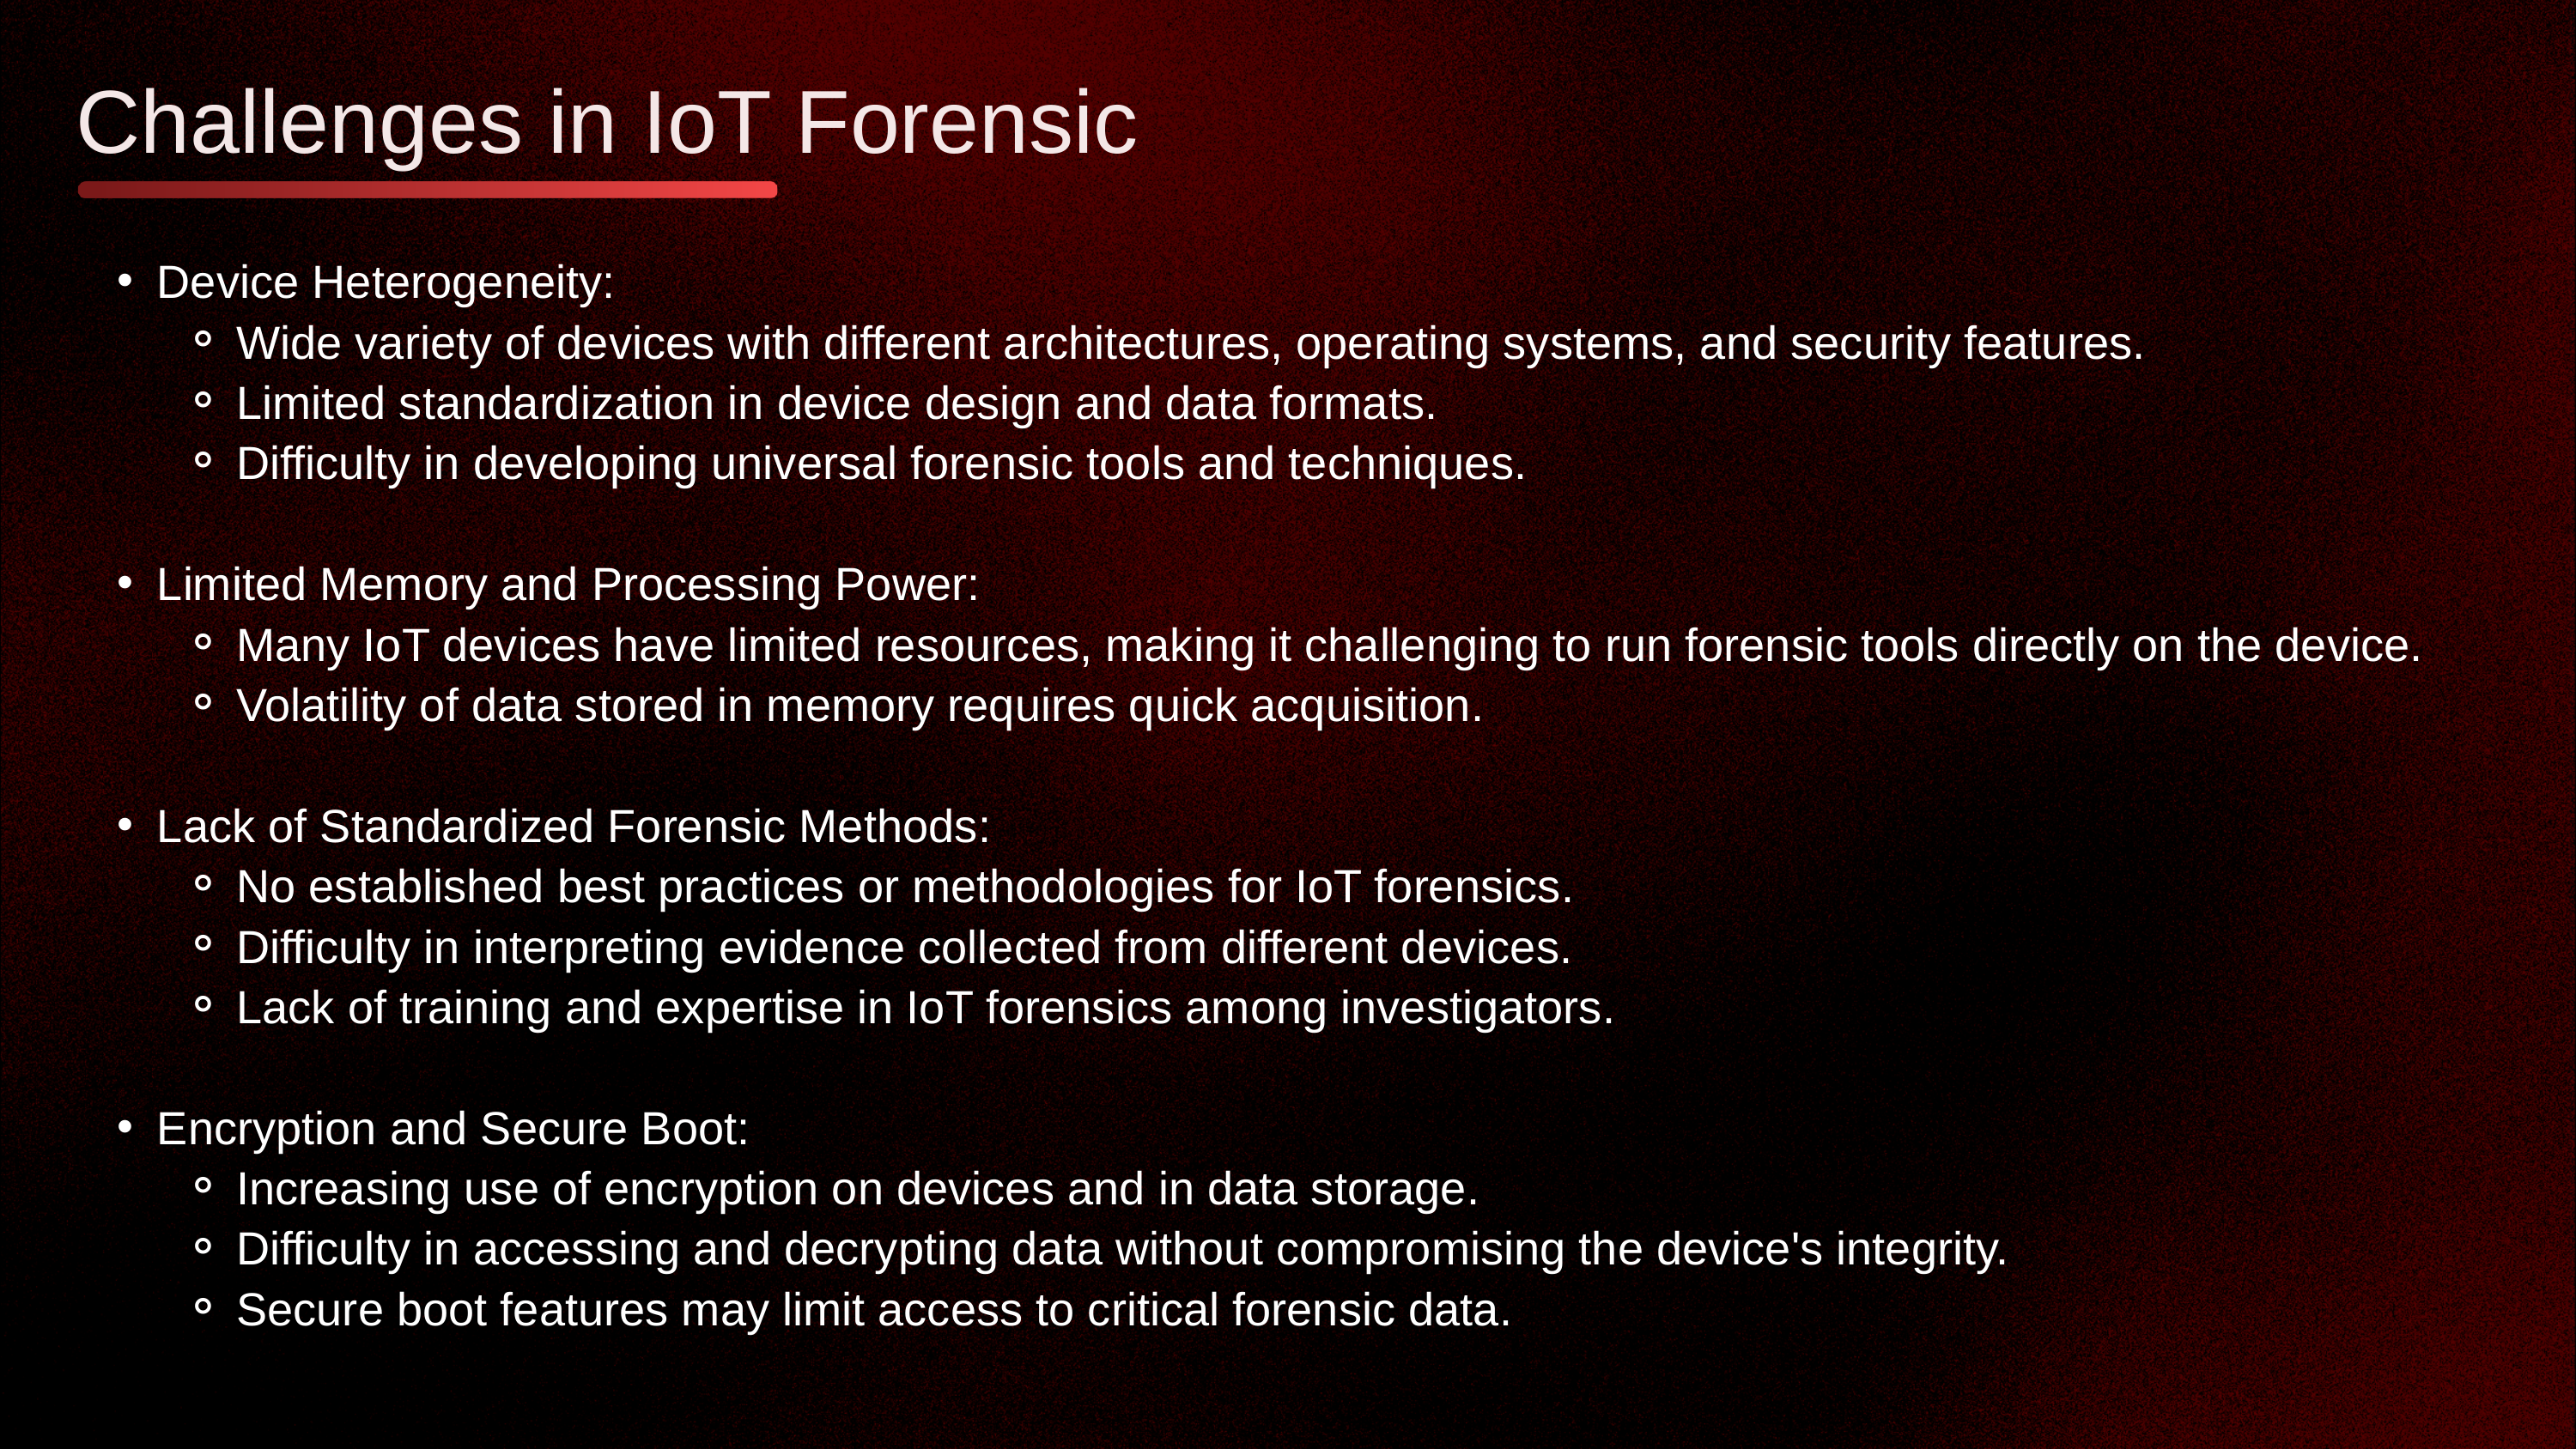

Challenges in IoT Forensic

Device Heterogeneity:
Wide variety of devices with different architectures, operating systems, and security features.
Limited standardization in device design and data formats.
Difficulty in developing universal forensic tools and techniques.

Limited Memory and Processing Power:
Many IoT devices have limited resources, making it challenging to run forensic tools directly on the device.
Volatility of data stored in memory requires quick acquisition.

Lack of Standardized Forensic Methods:
No established best practices or methodologies for IoT forensics.
Difficulty in interpreting evidence collected from different devices.
Lack of training and expertise in IoT forensics among investigators.

Encryption and Secure Boot:
Increasing use of encryption on devices and in data storage.
Difficulty in accessing and decrypting data without compromising the device's integrity.
Secure boot features may limit access to critical forensic data.